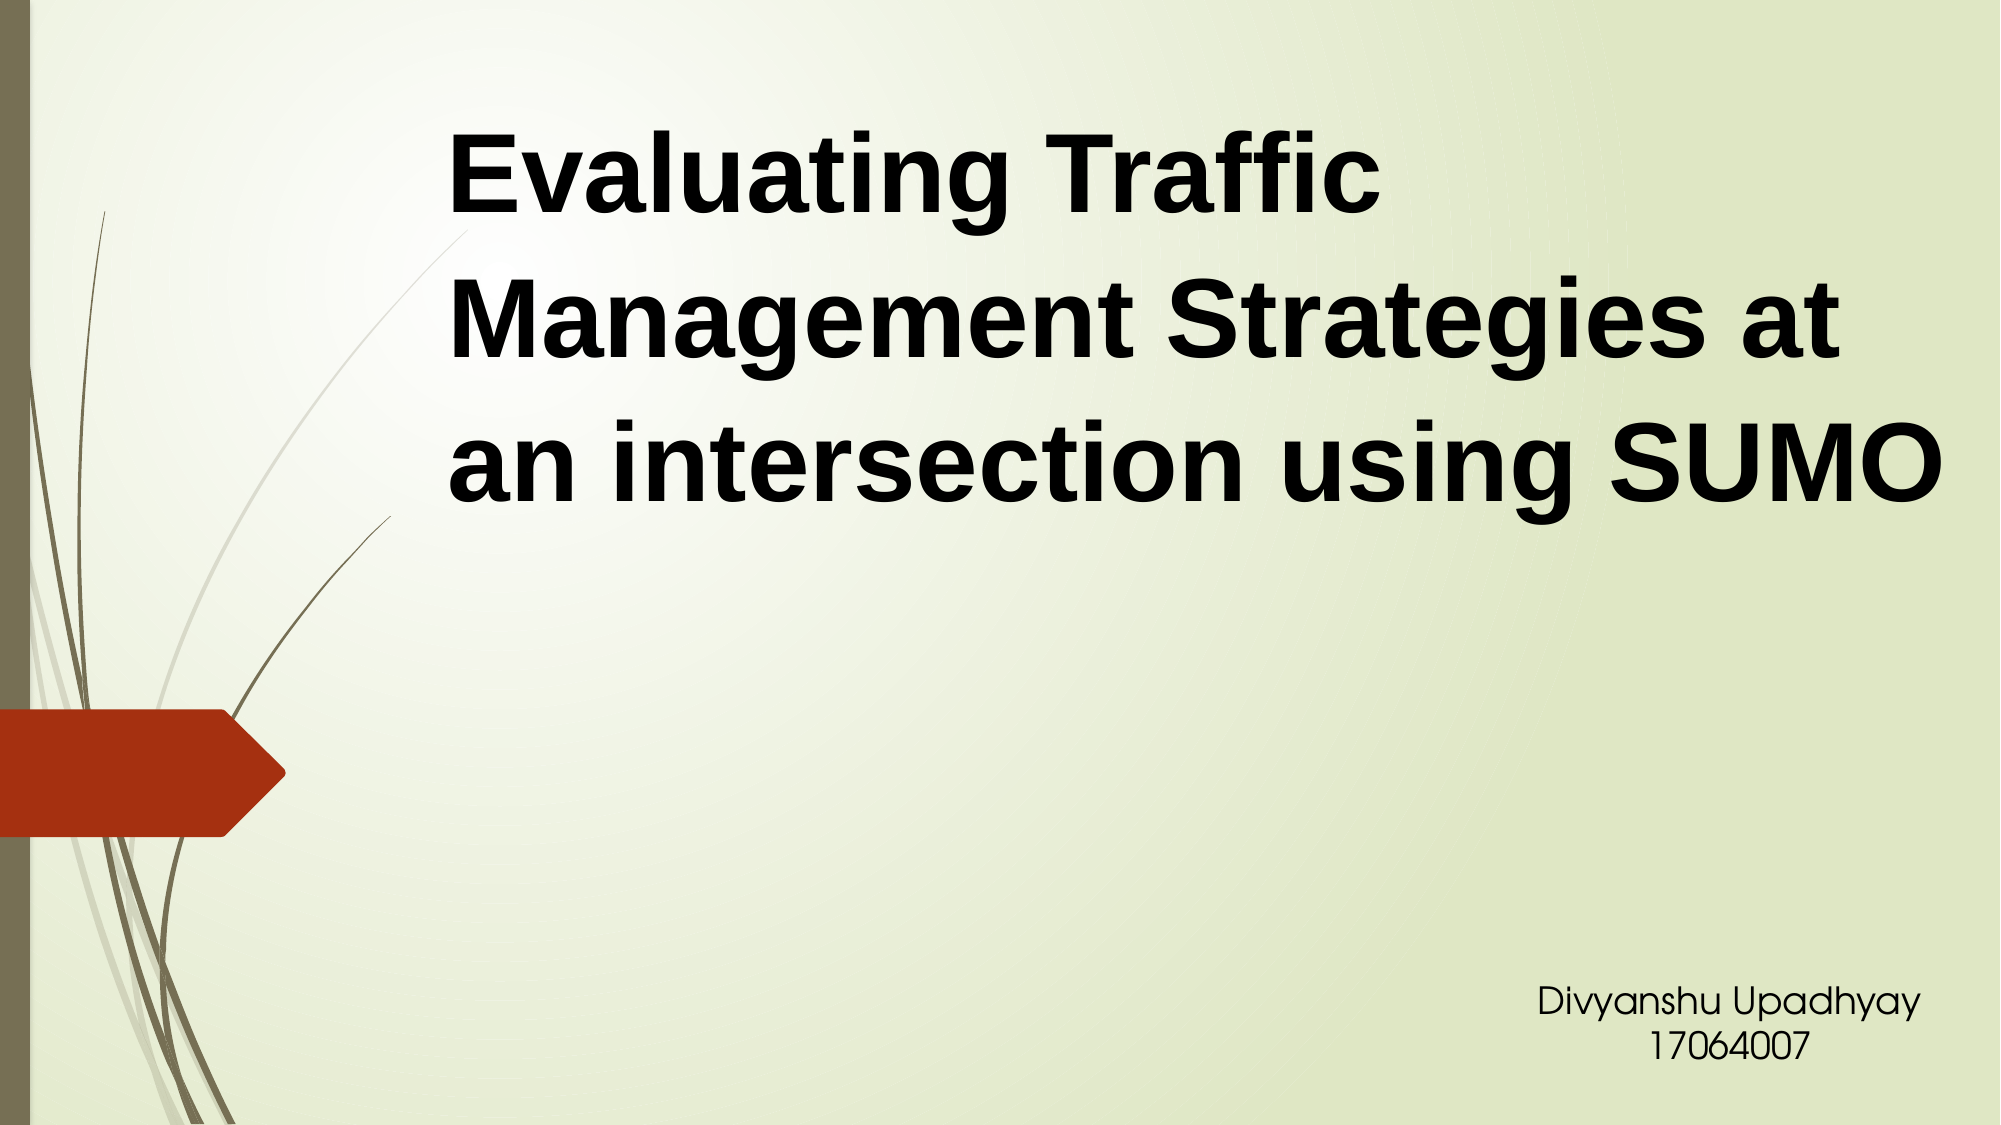

# Evaluating Traffic Management Strategies at an intersection using SUMO
Divyanshu Upadhyay
17064007